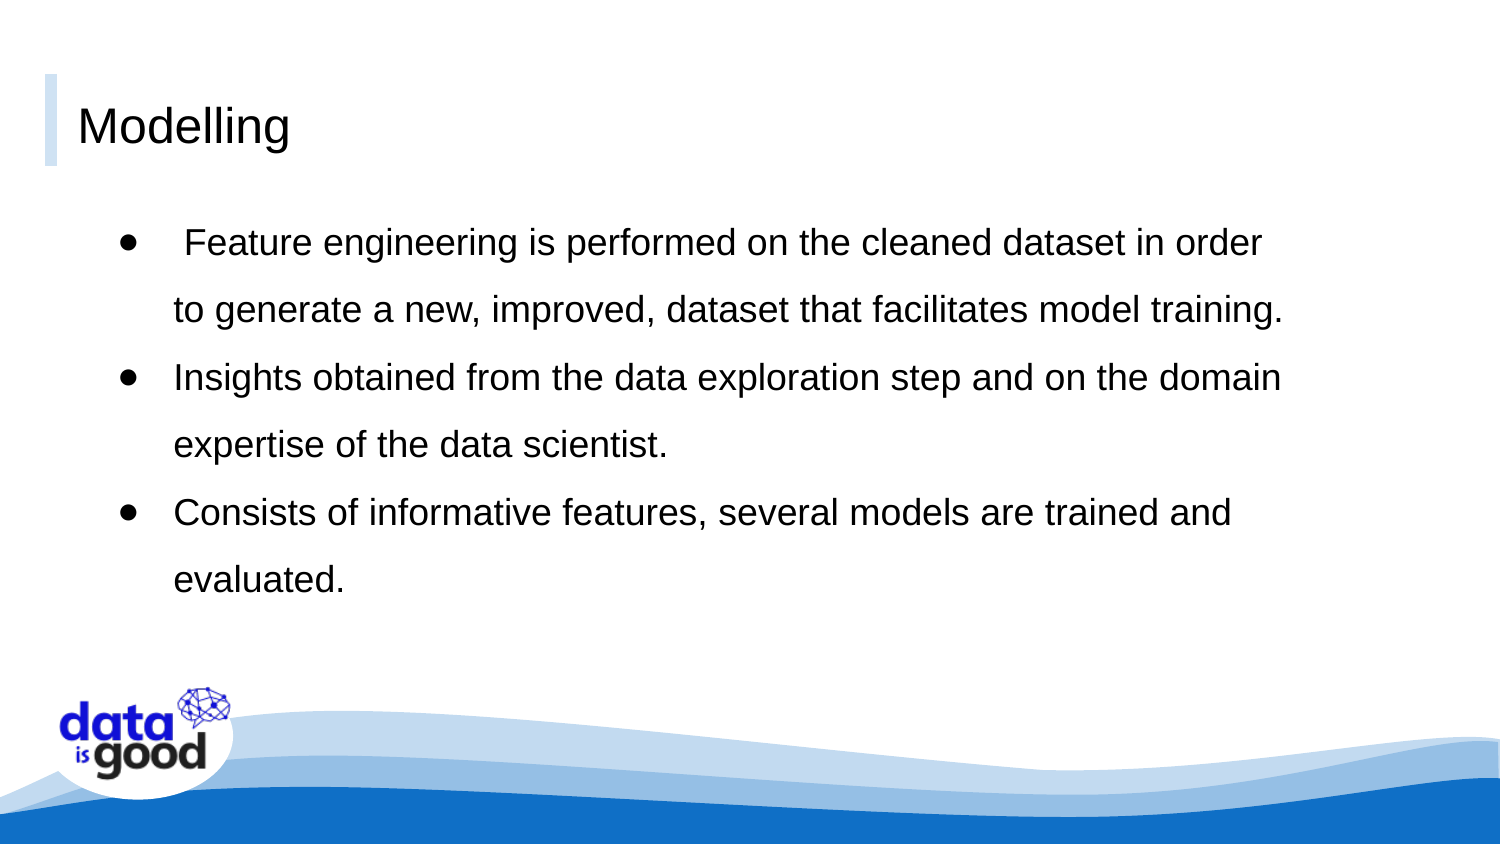

# Modelling
 Feature engineering is performed on the cleaned dataset in order to generate a new, improved, dataset that facilitates model training.
Insights obtained from the data exploration step and on the domain expertise of the data scientist.
Consists of informative features, several models are trained and evaluated.